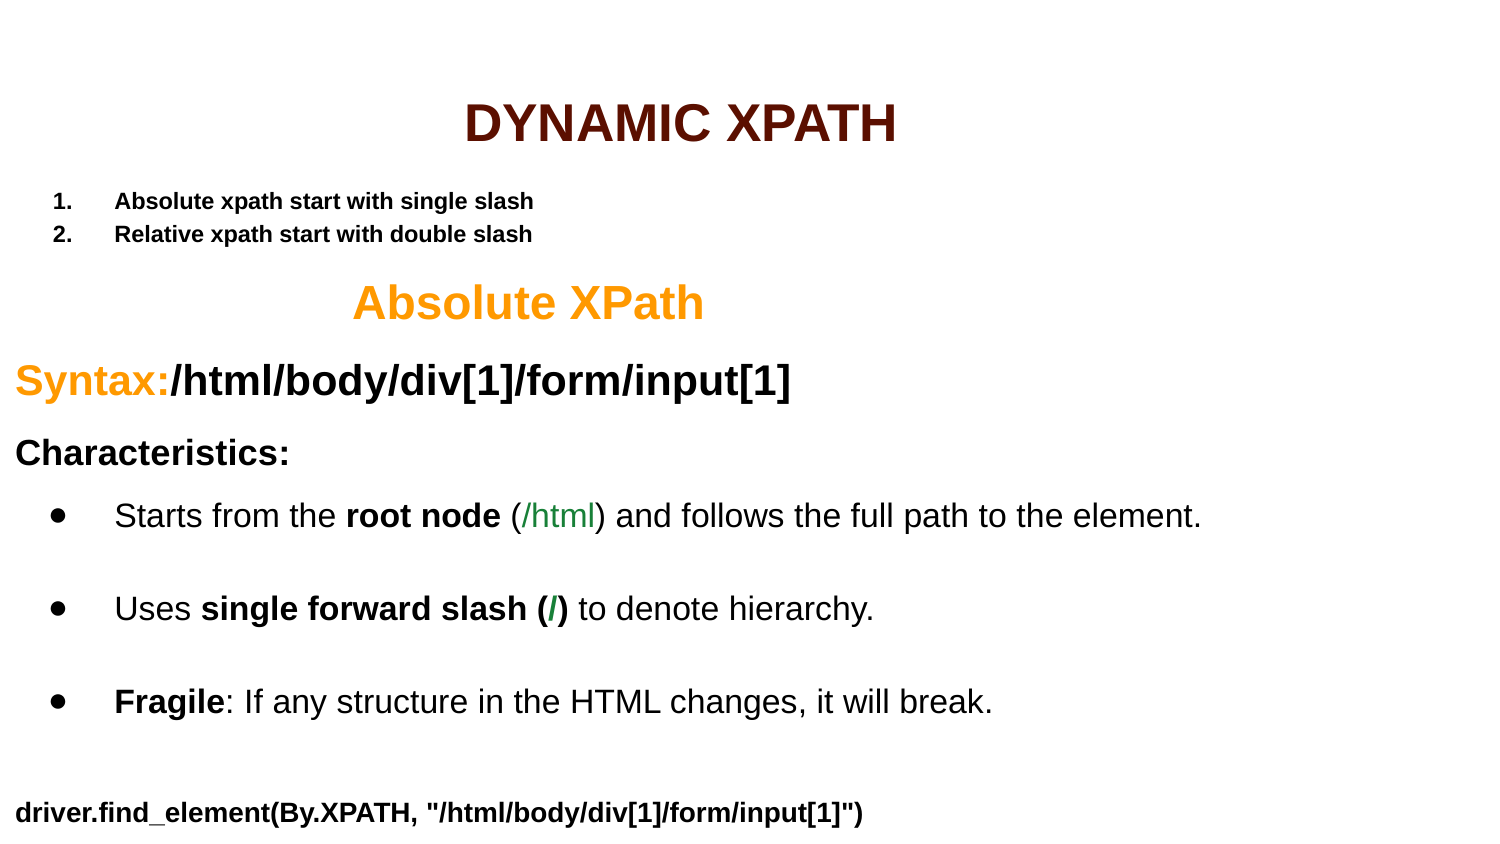

# DYNAMIC XPATH
Absolute xpath start with single slash
Relative xpath start with double slash
                          Absolute XPath
Syntax:/html/body/div[1]/form/input[1]
Characteristics:
Starts from the root node (/html) and follows the full path to the element.
Uses single forward slash (/) to denote hierarchy.
Fragile: If any structure in the HTML changes, it will break.

driver.find_element(By.XPATH, "/html/body/div[1]/form/input[1]")